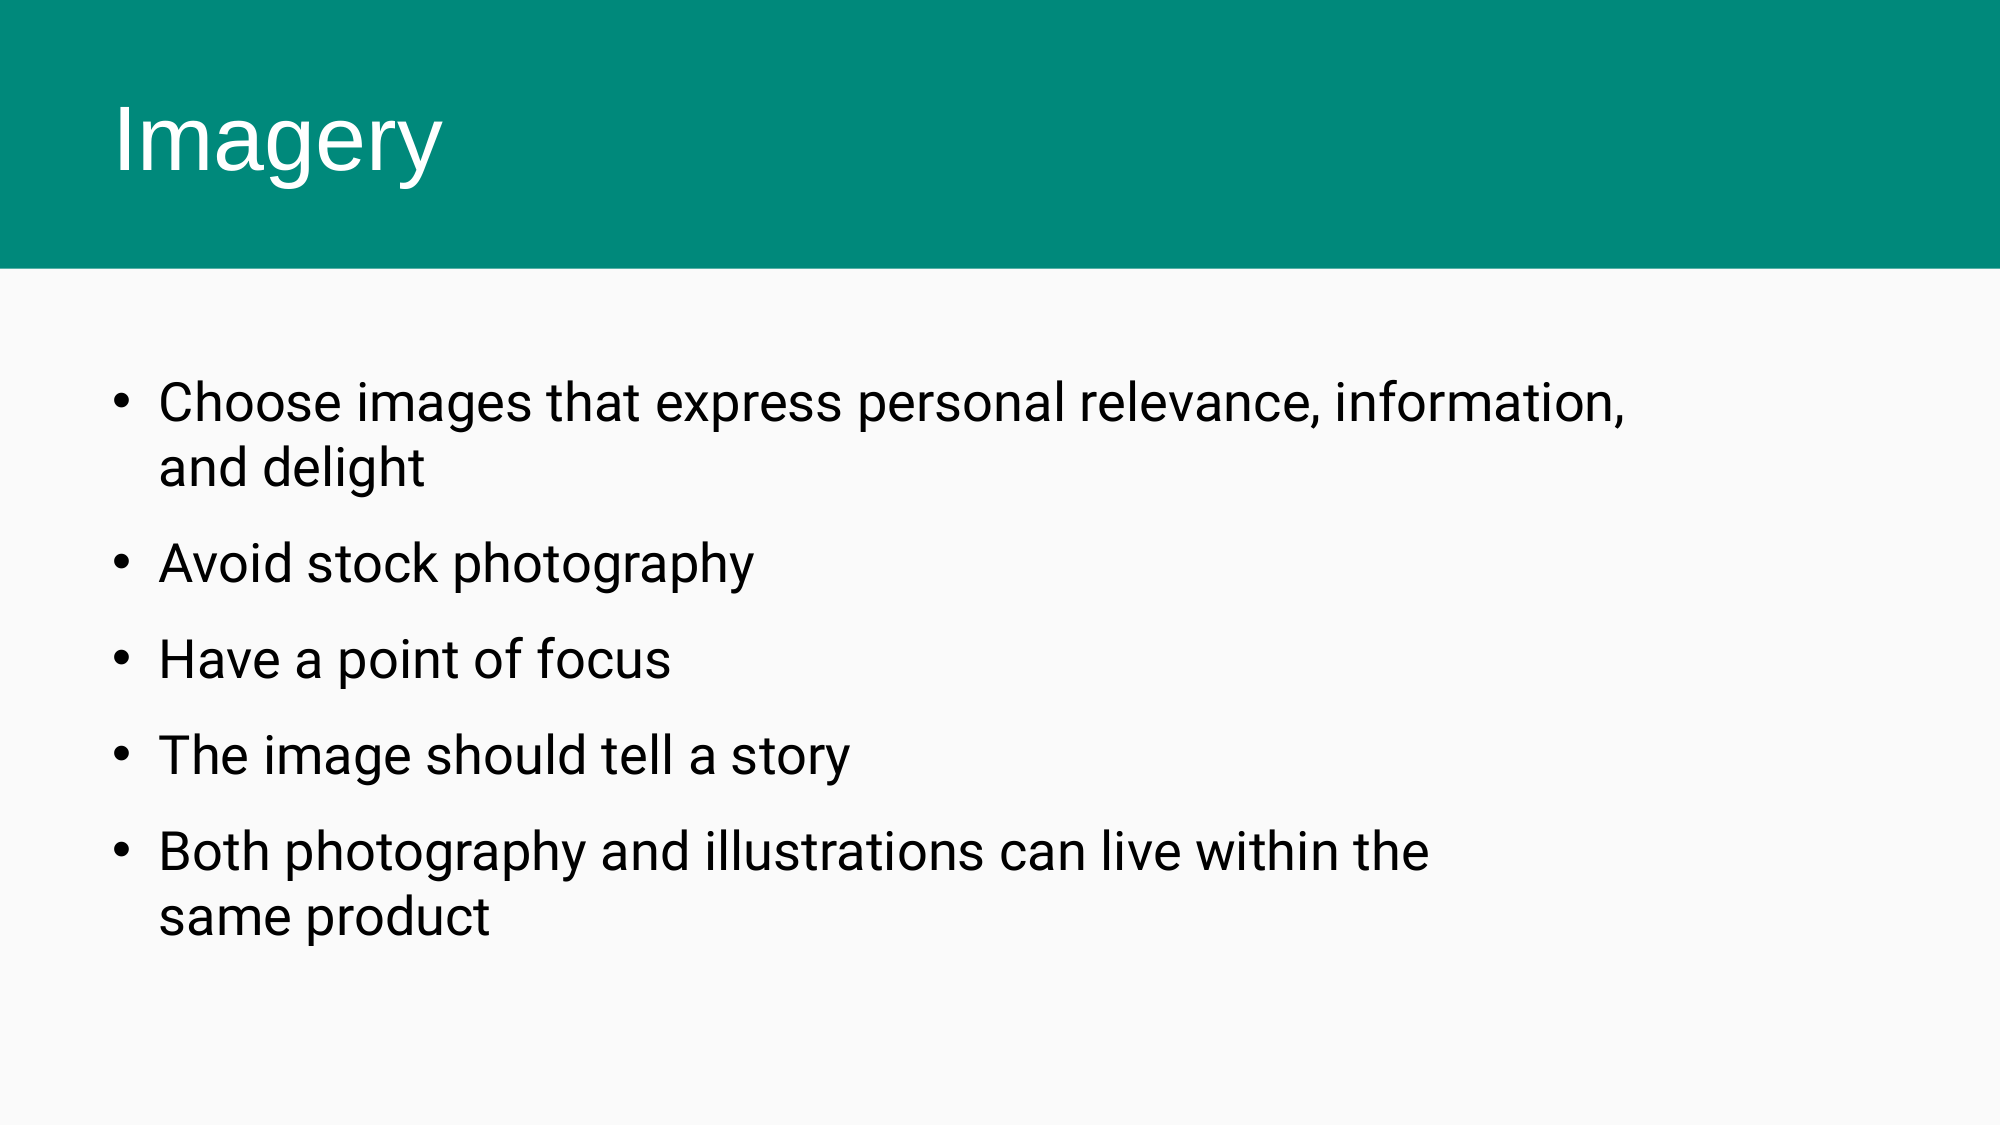

Imagery
Choose images that express personal relevance, information, and delight
Avoid stock photography
Have a point of focus
The image should tell a story
Both photography and illustrations can live within the
same product